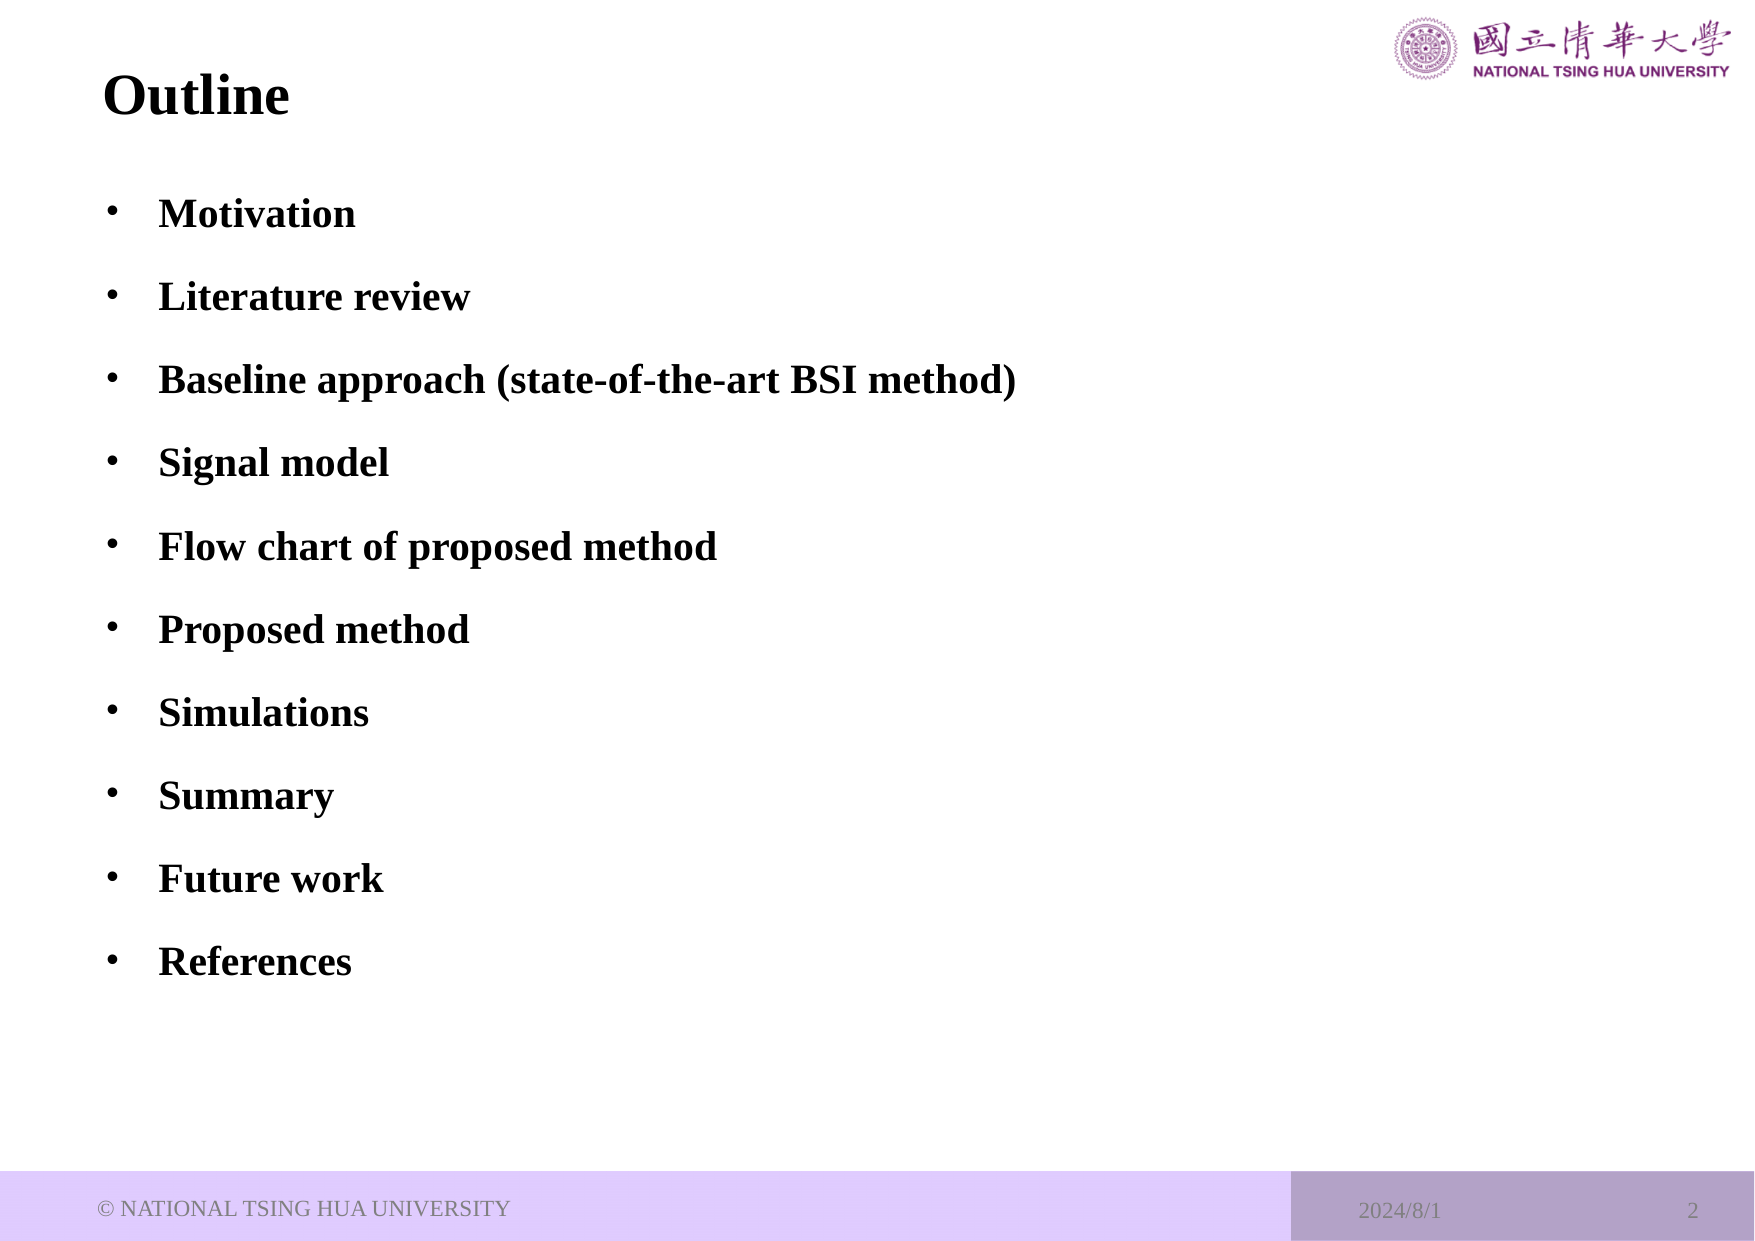

# Outline
Motivation
Literature review
Baseline approach (state-of-the-art BSI method)
Signal model
Flow chart of proposed method
Proposed method
Simulations
Summary
Future work
References

© NATIONAL TSING HUA UNIVERSITY
2024/8/1
2